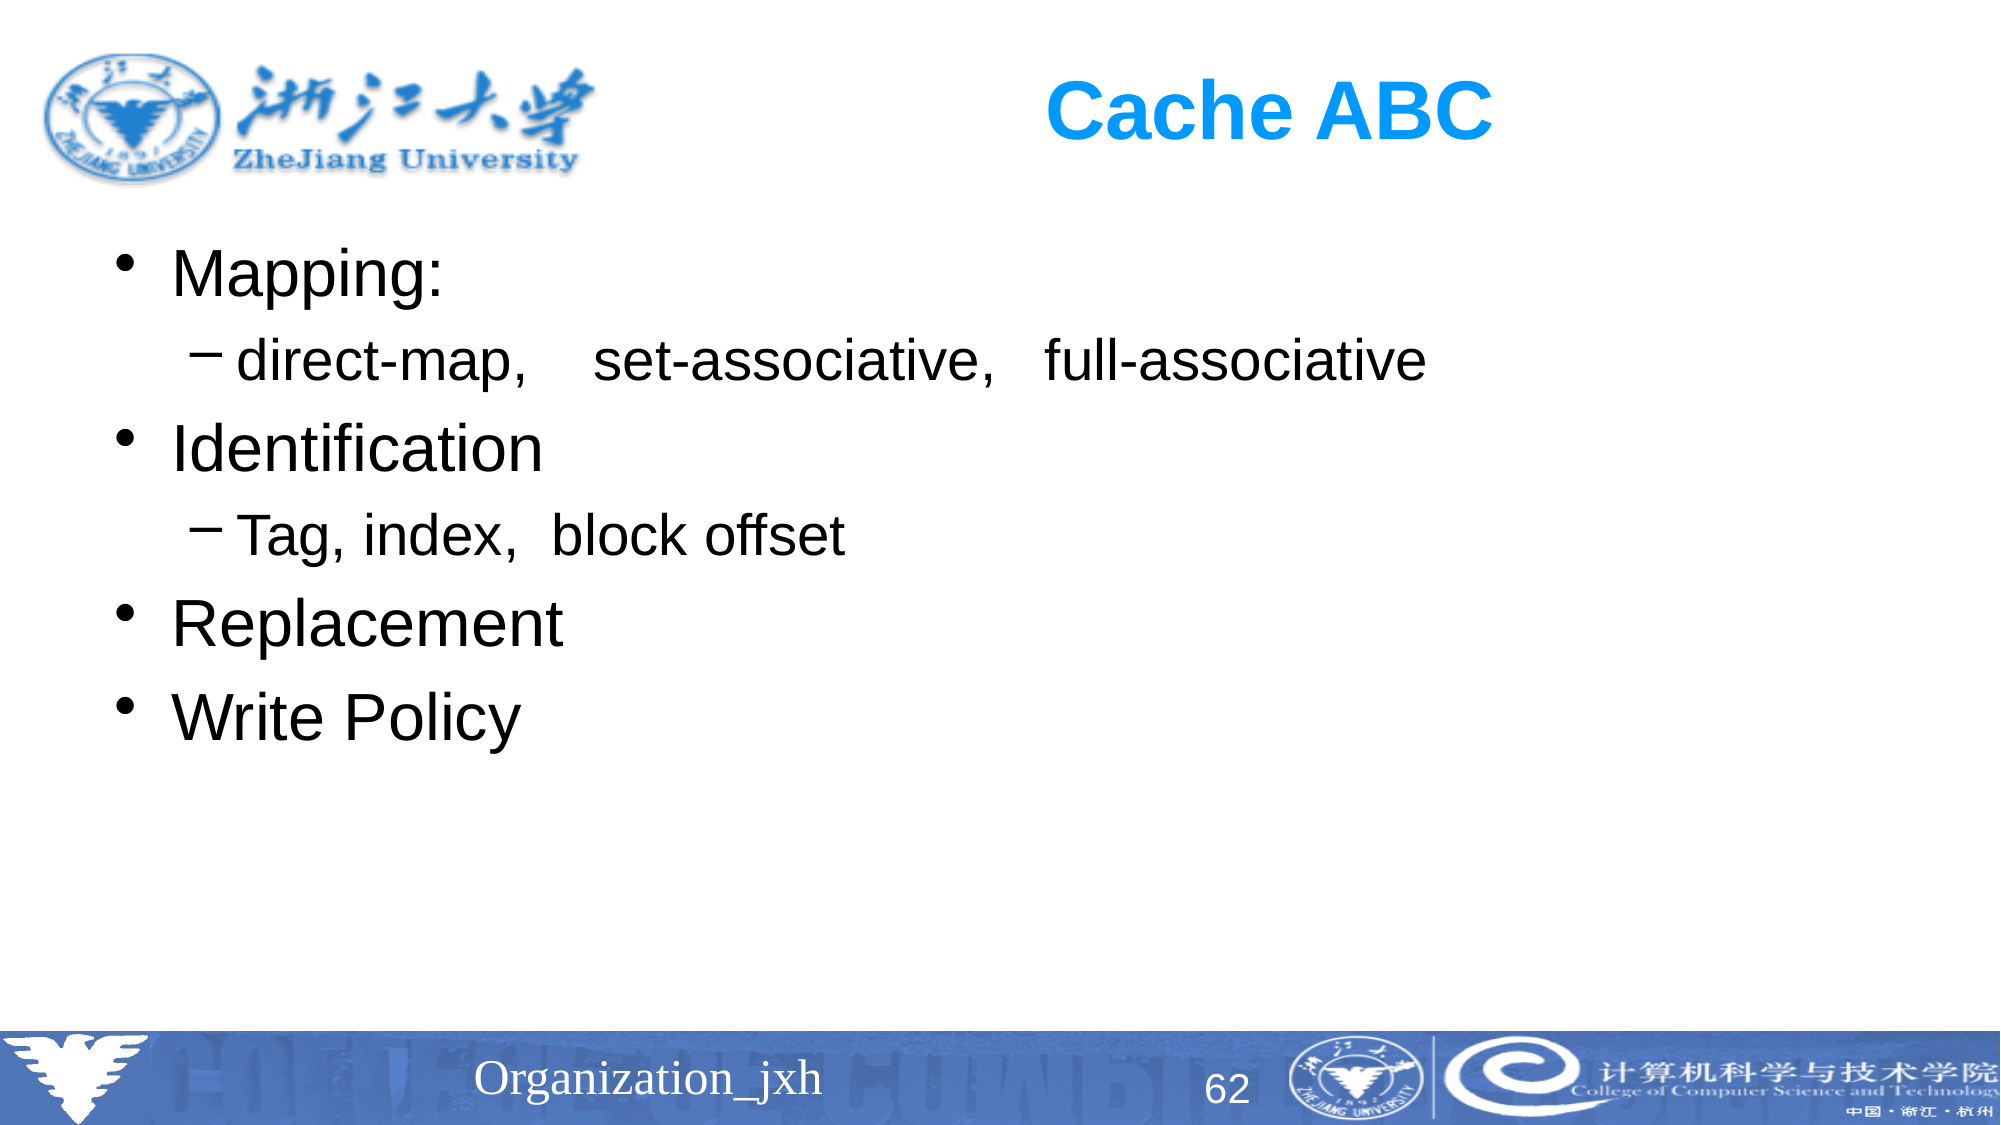

# Cache ABC
Mapping:
direct-map,    set-associative,   full-associative
Identification
Tag, index,  block offset
Replacement
Write Policy